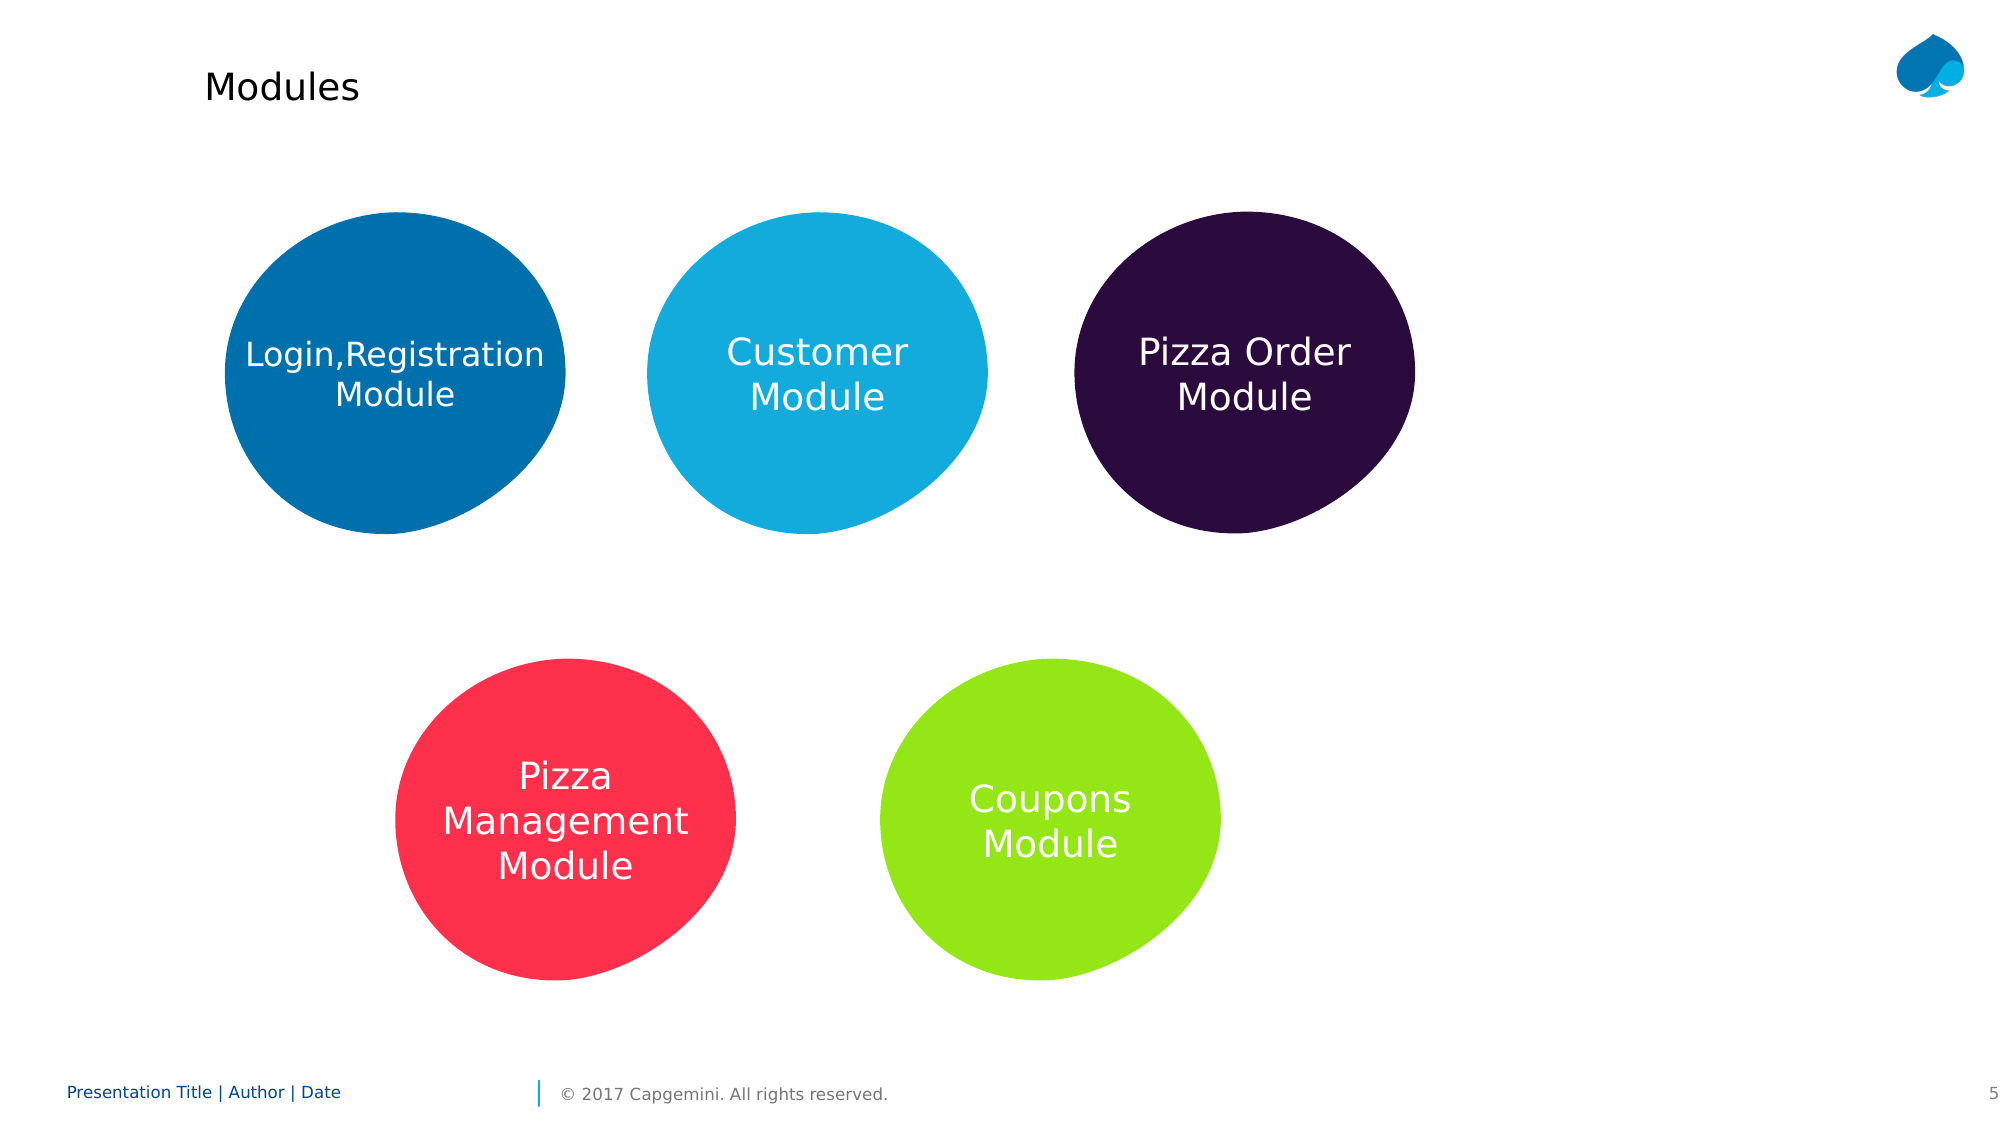

Modules
Pizza Order Module
Login,Registration Module
Customer Module

Coupons Module
Pizza Management Module